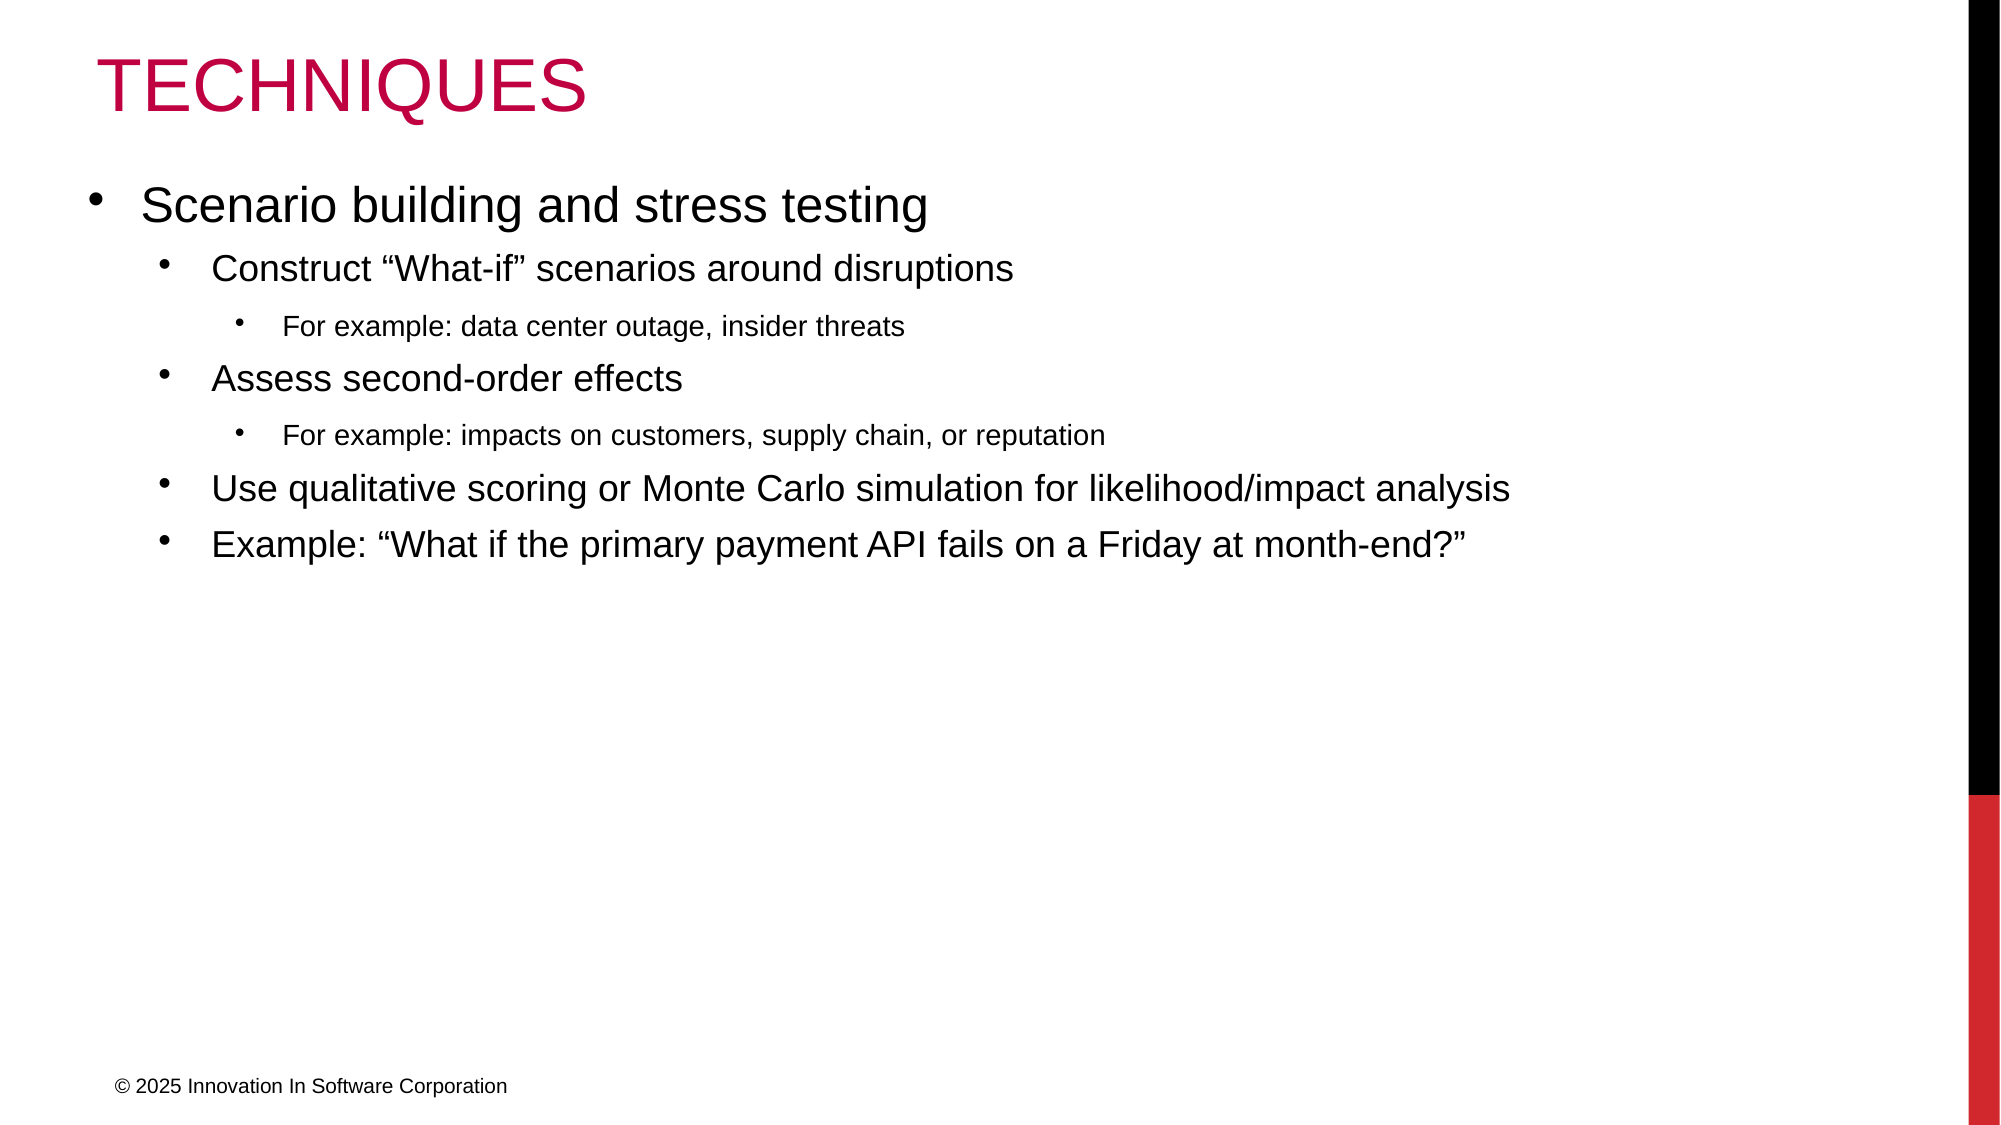

# Techniques
Scenario building and stress testing
Construct “What-if” scenarios around disruptions
For example: data center outage, insider threats
Assess second-order effects
For example: impacts on customers, supply chain, or reputation
Use qualitative scoring or Monte Carlo simulation for likelihood/impact analysis
Example: “What if the primary payment API fails on a Friday at month-end?”
© 2025 Innovation In Software Corporation